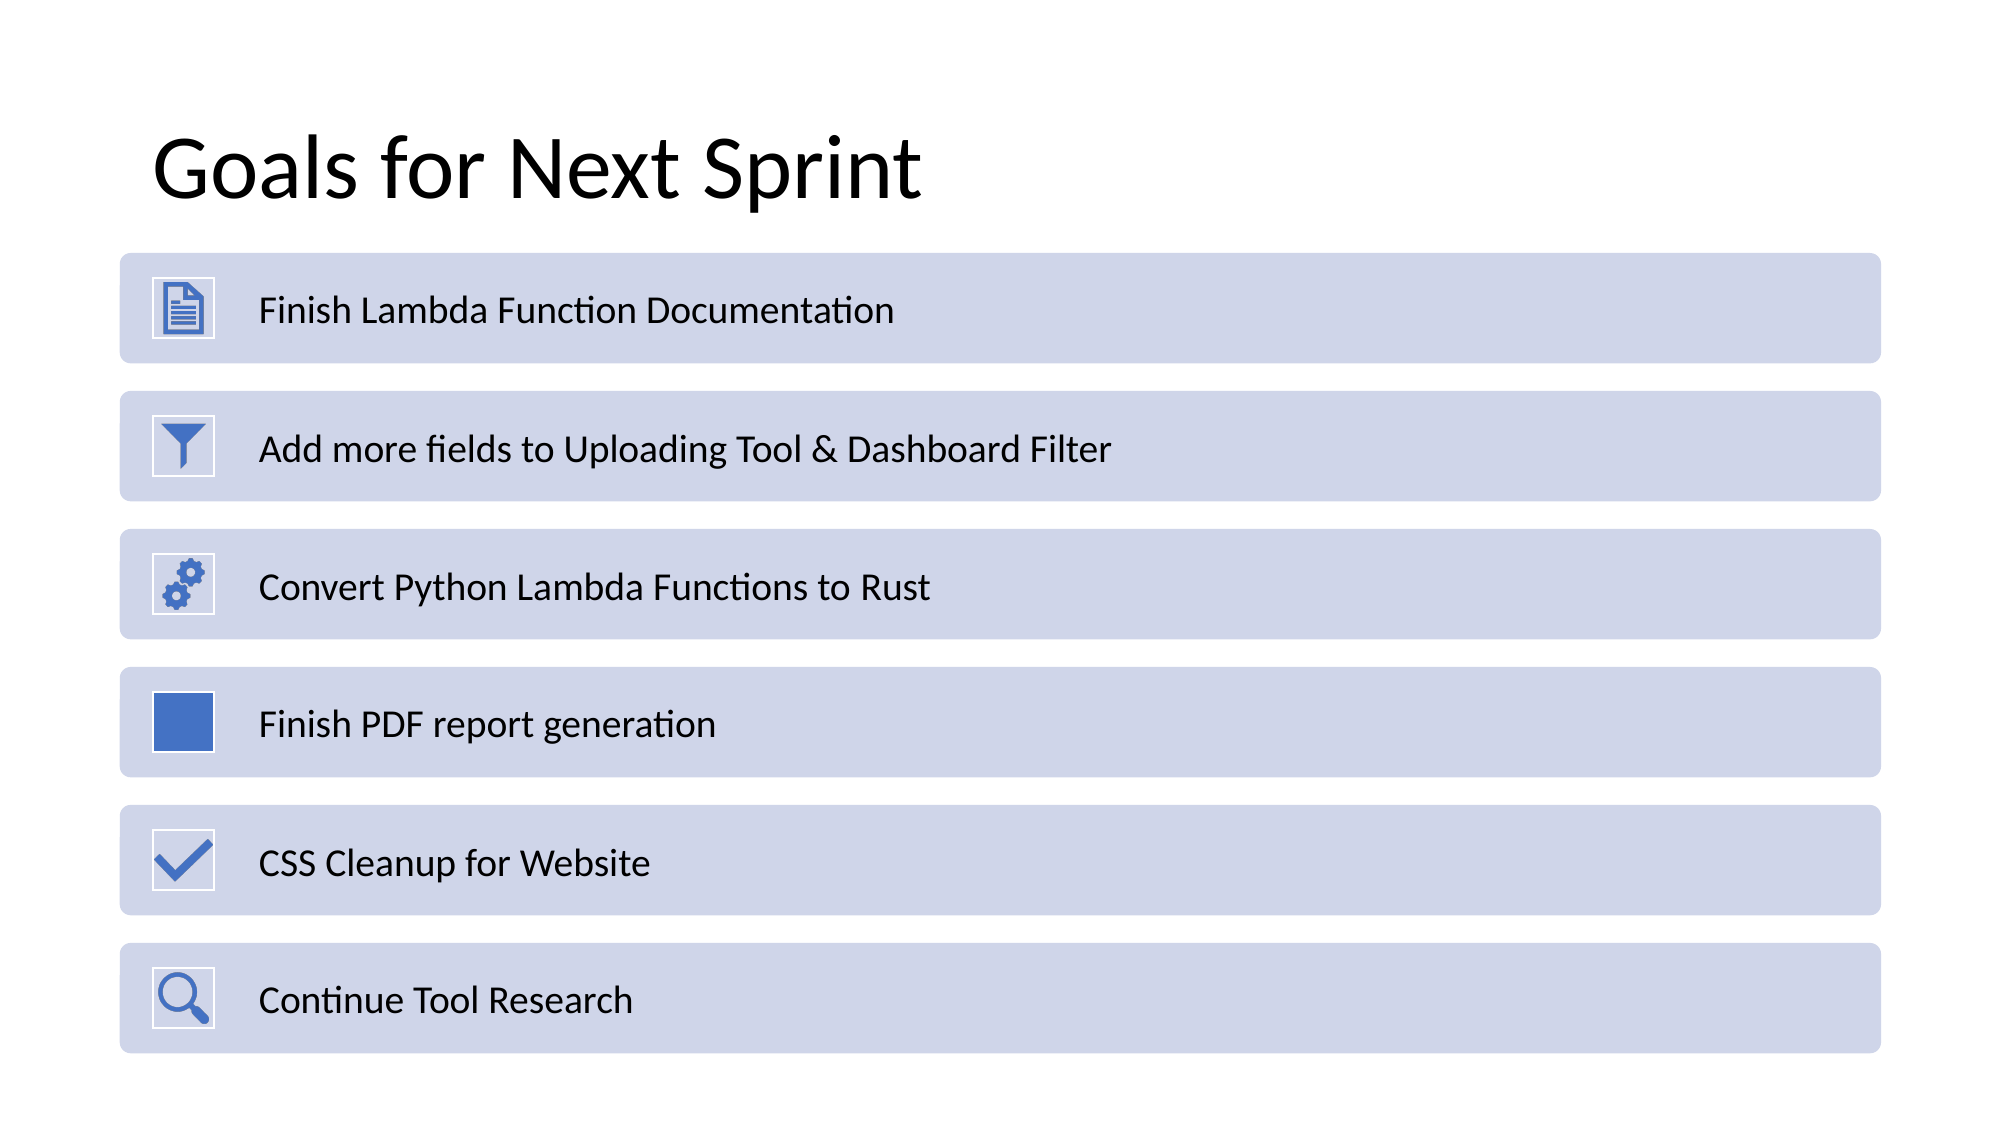

# Goals for Next Sprint
Finish Lambda Function Documentation
Add more fields to Uploading Tool & Dashboard Filter
Convert Python Lambda Functions to Rust
Finish PDF report generation
CSS Cleanup for Website
Continue Tool Research